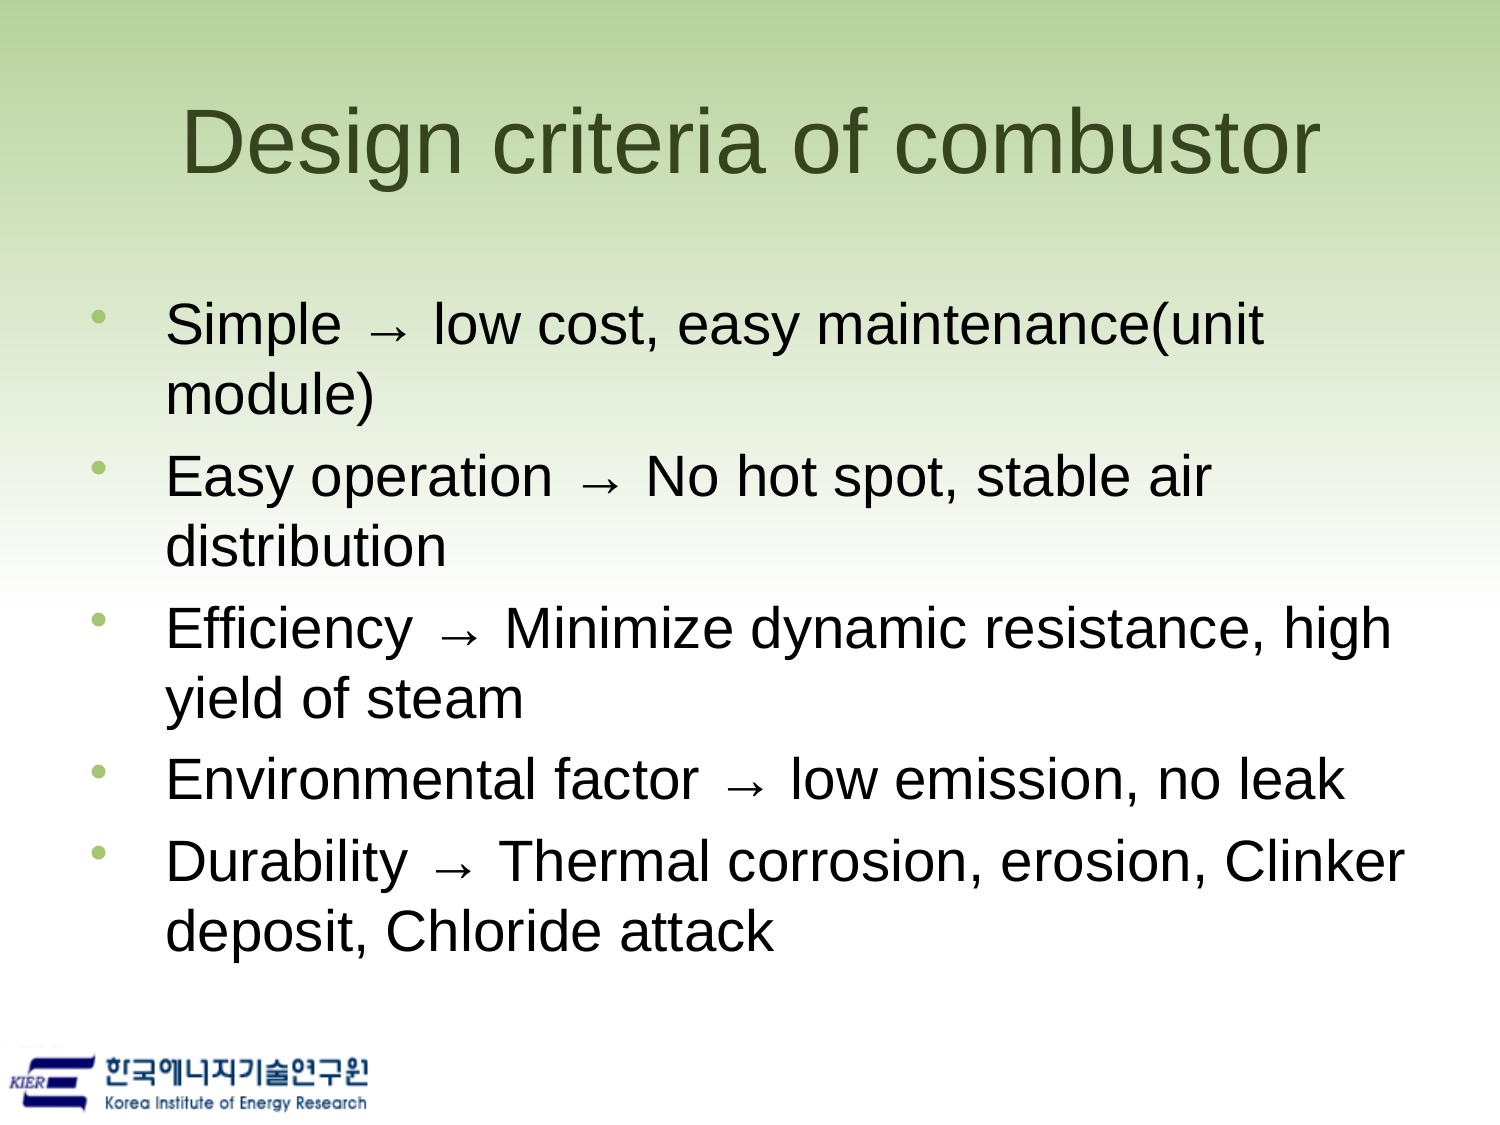

# Design criteria of combustor
Simple → low cost, easy maintenance(unit module)
Easy operation → No hot spot, stable air distribution
Efficiency → Minimize dynamic resistance, high yield of steam
Environmental factor → low emission, no leak
Durability → Thermal corrosion, erosion, Clinker deposit, Chloride attack